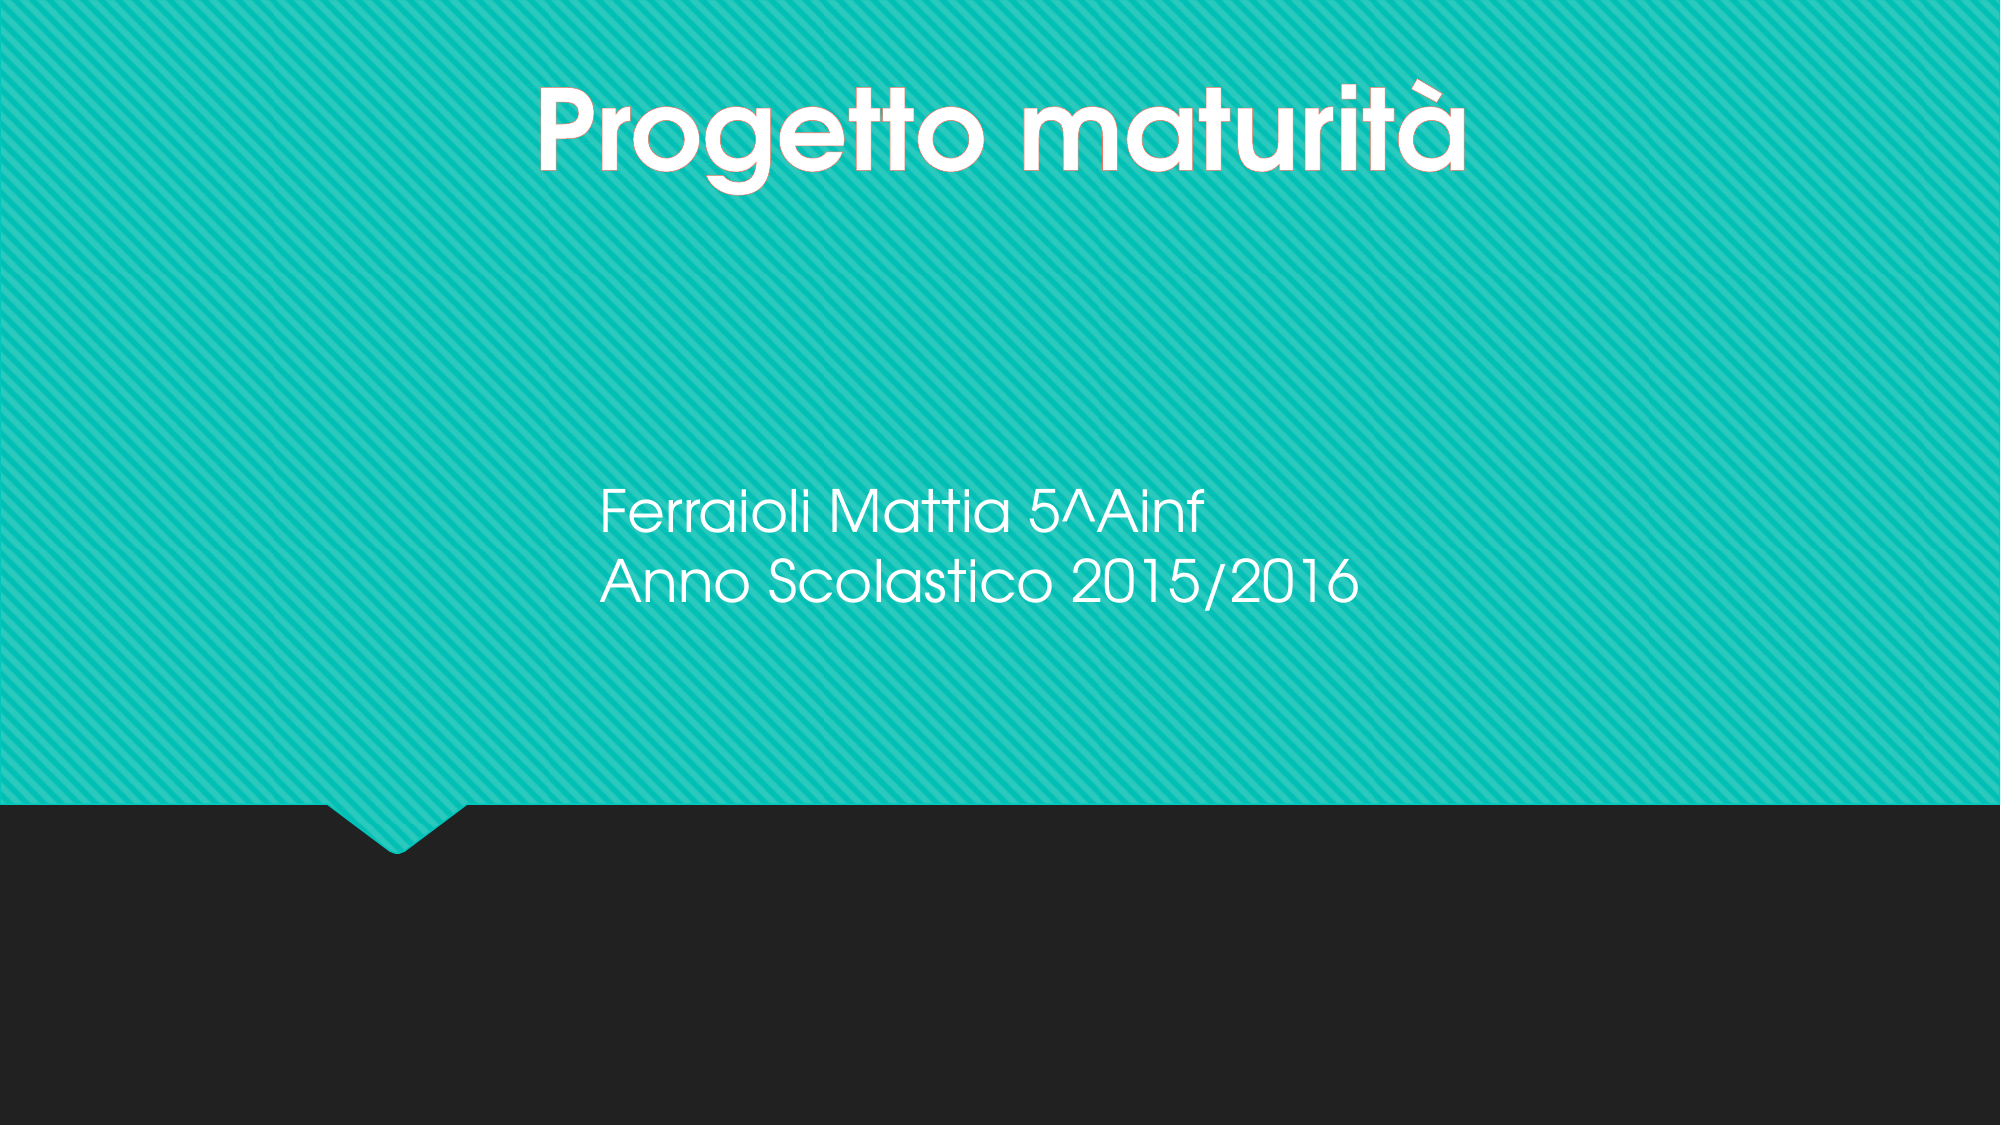

Progetto maturità
Ferraioli Mattia 5^Ainf
Anno Scolastico 2015/2016